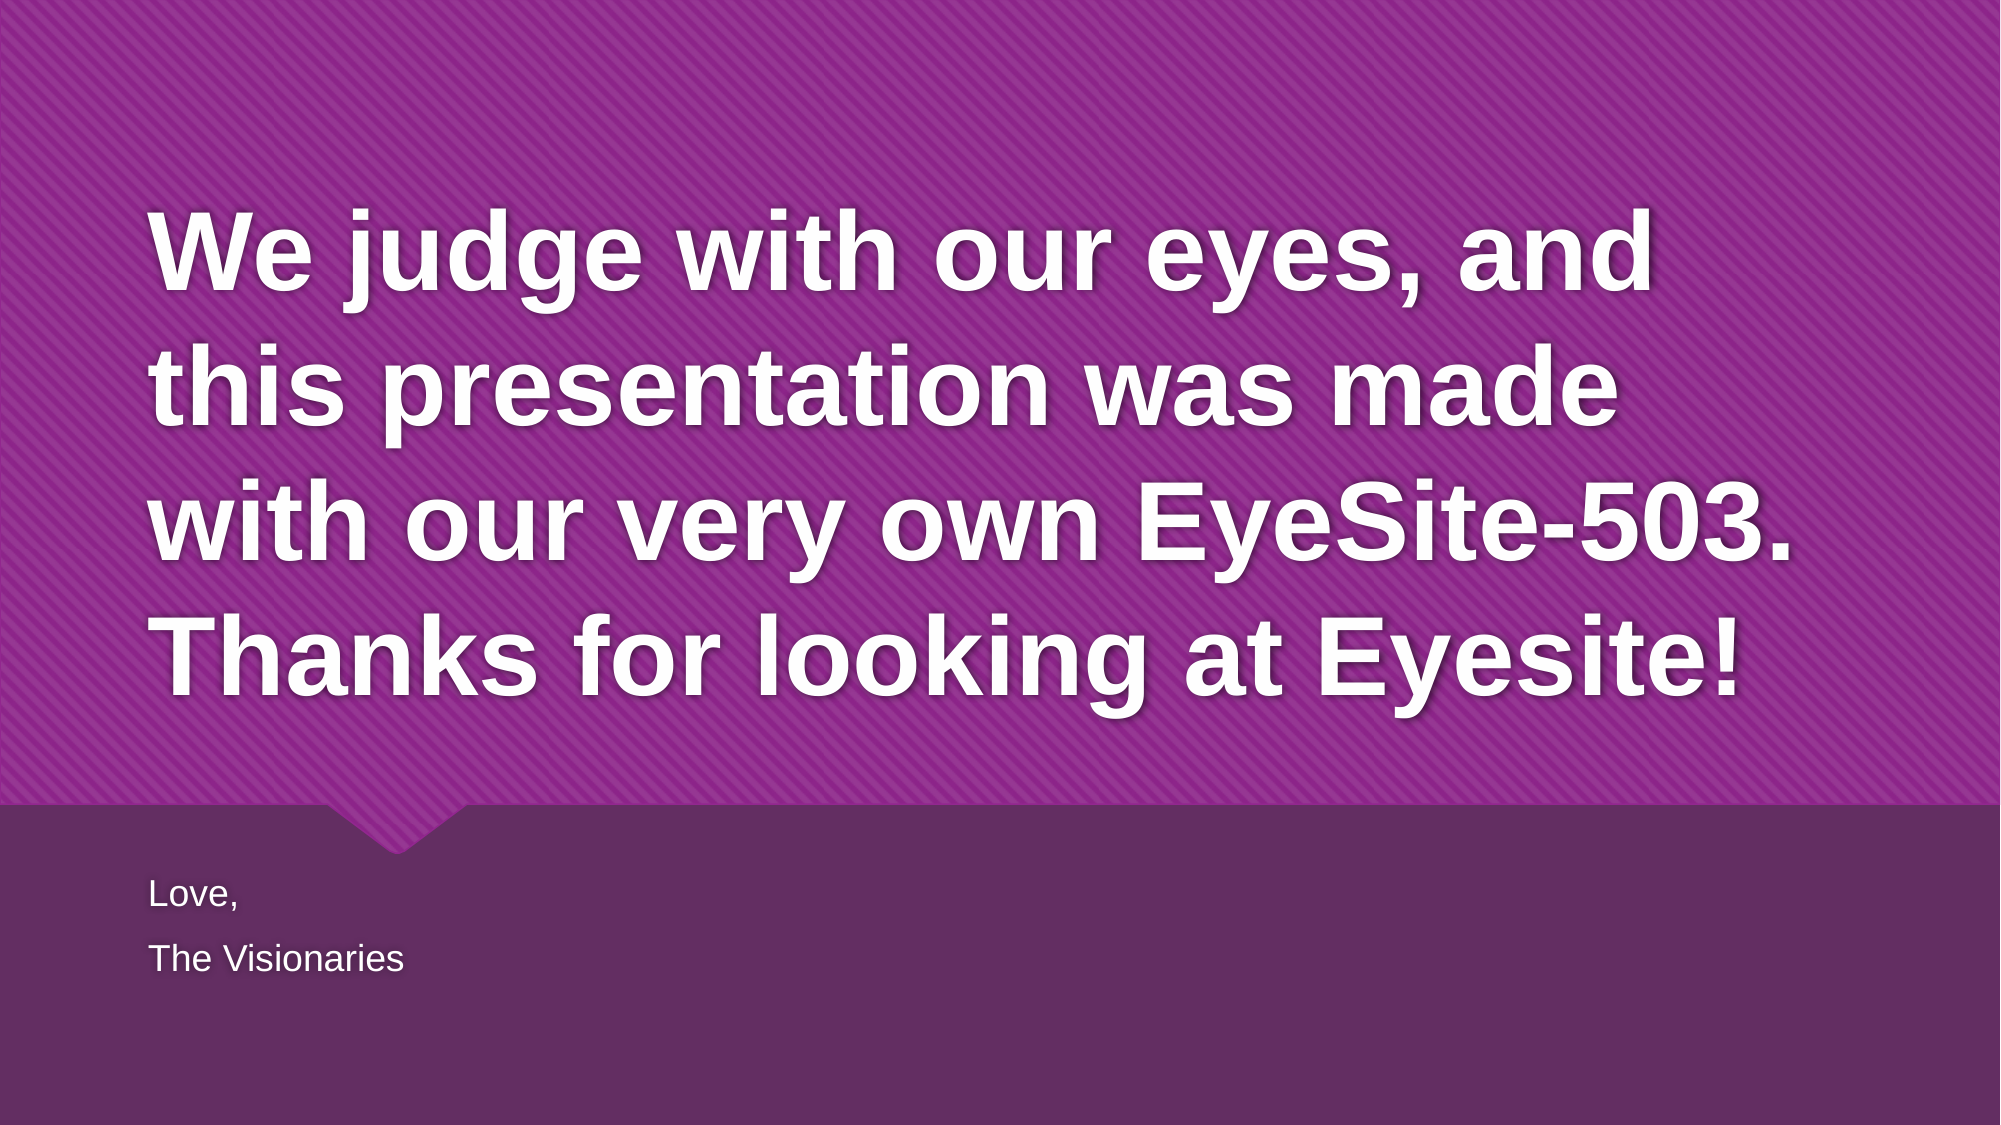

# We judge with our eyes, and this presentation was made with our very own EyeSite-503. Thanks for looking at Eyesite!
Love,
The Visionaries